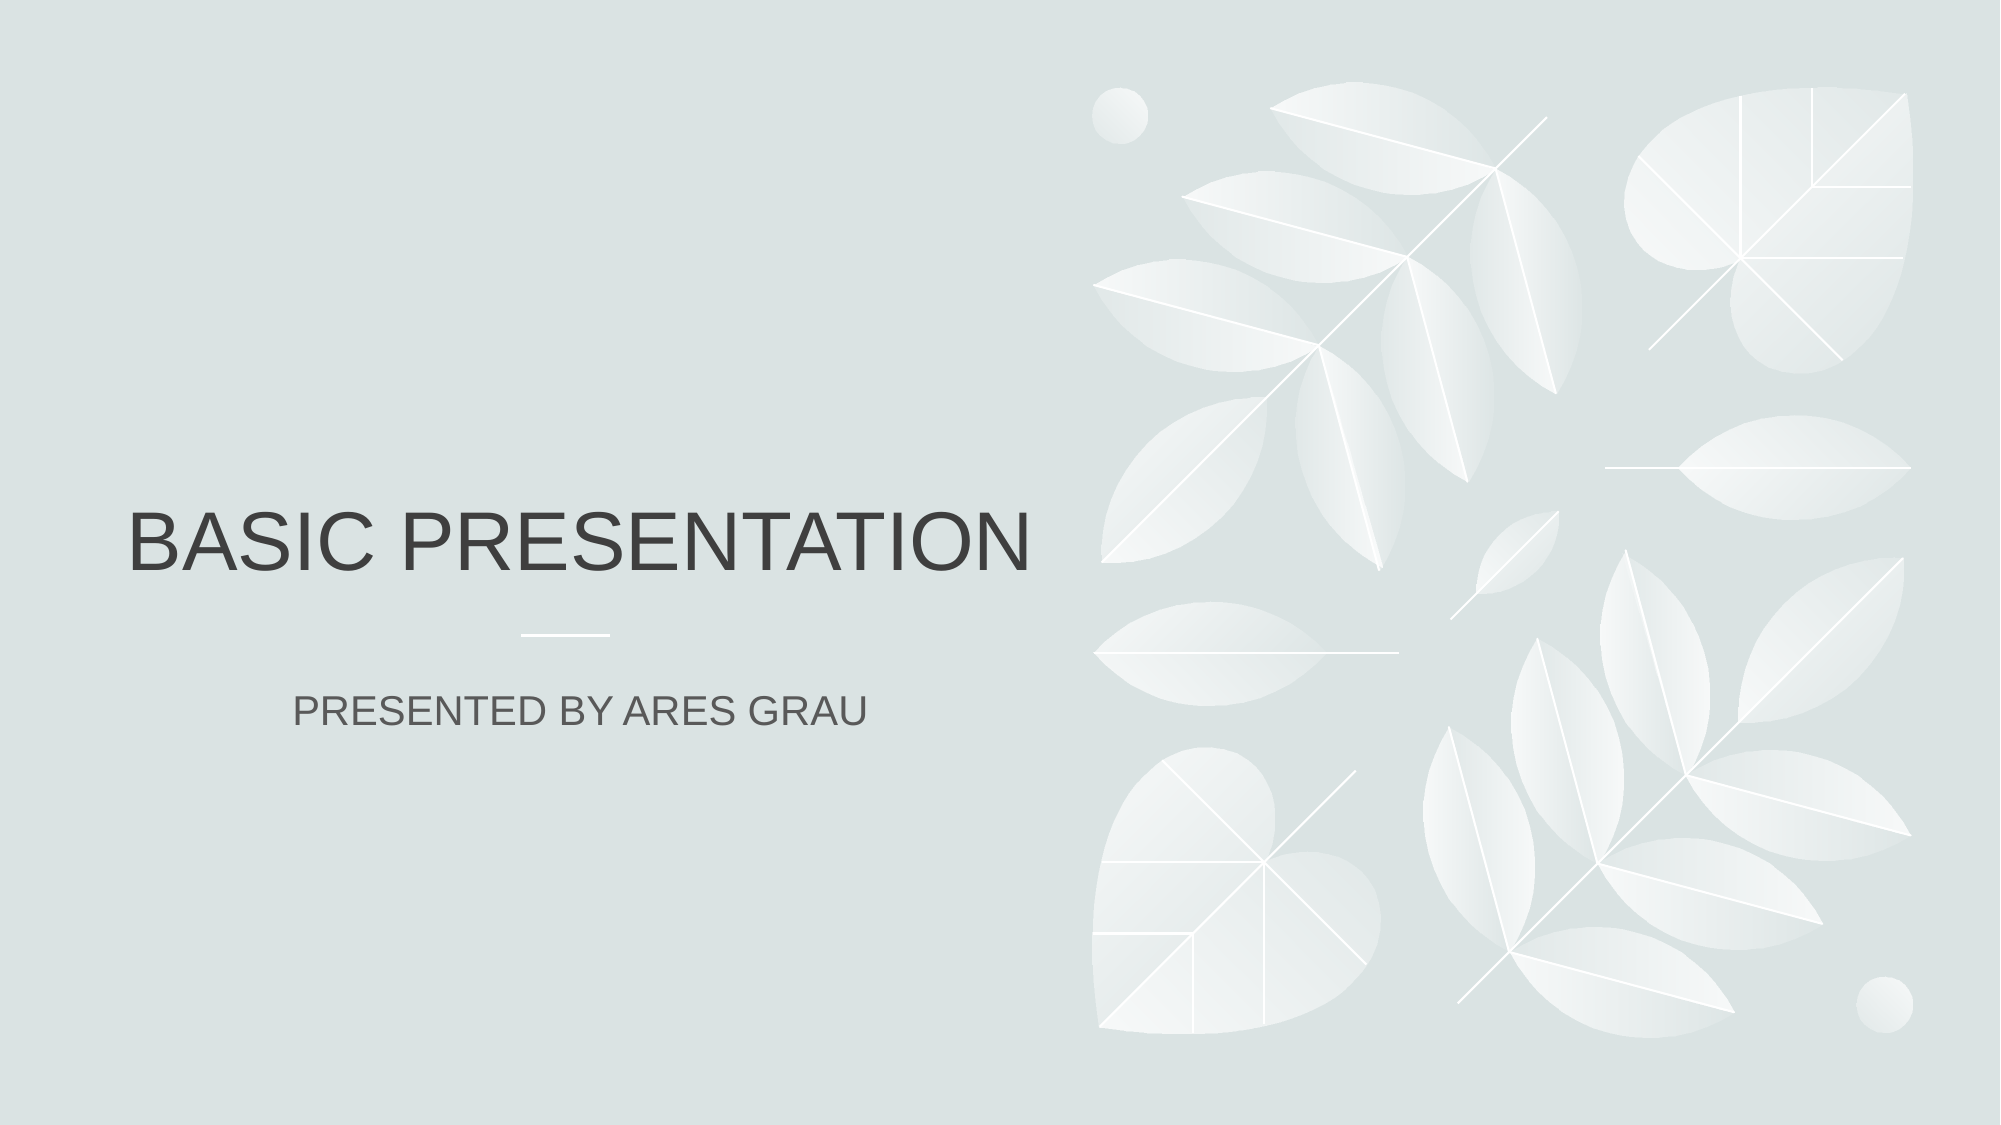

# BASIC PRESENTATION
PRESENTED BY ARES GRAU